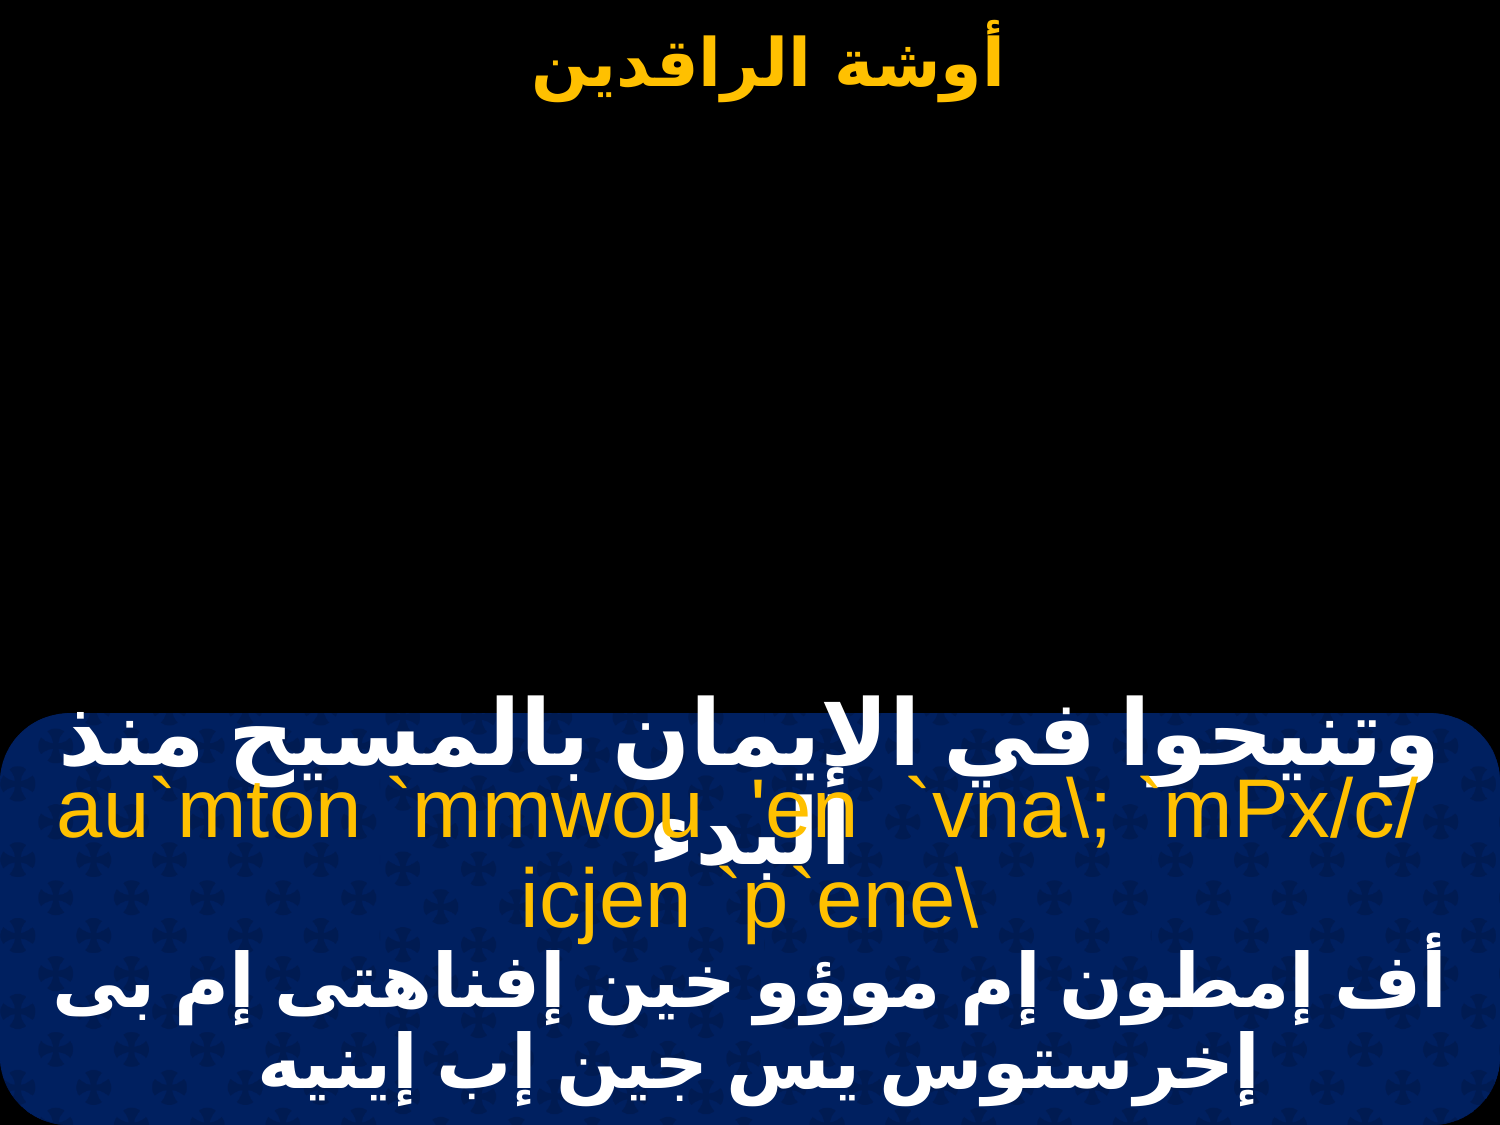

# وتنيحوا في الإيمان بالمسيح منذ البدء
au`mton `mmwou  'en  `vna\; `mPx/c/  icjen `p`ene\
أف إمطون إم موؤو خين إفناهتى إم بى إخرستوس يس جين إب إينيه